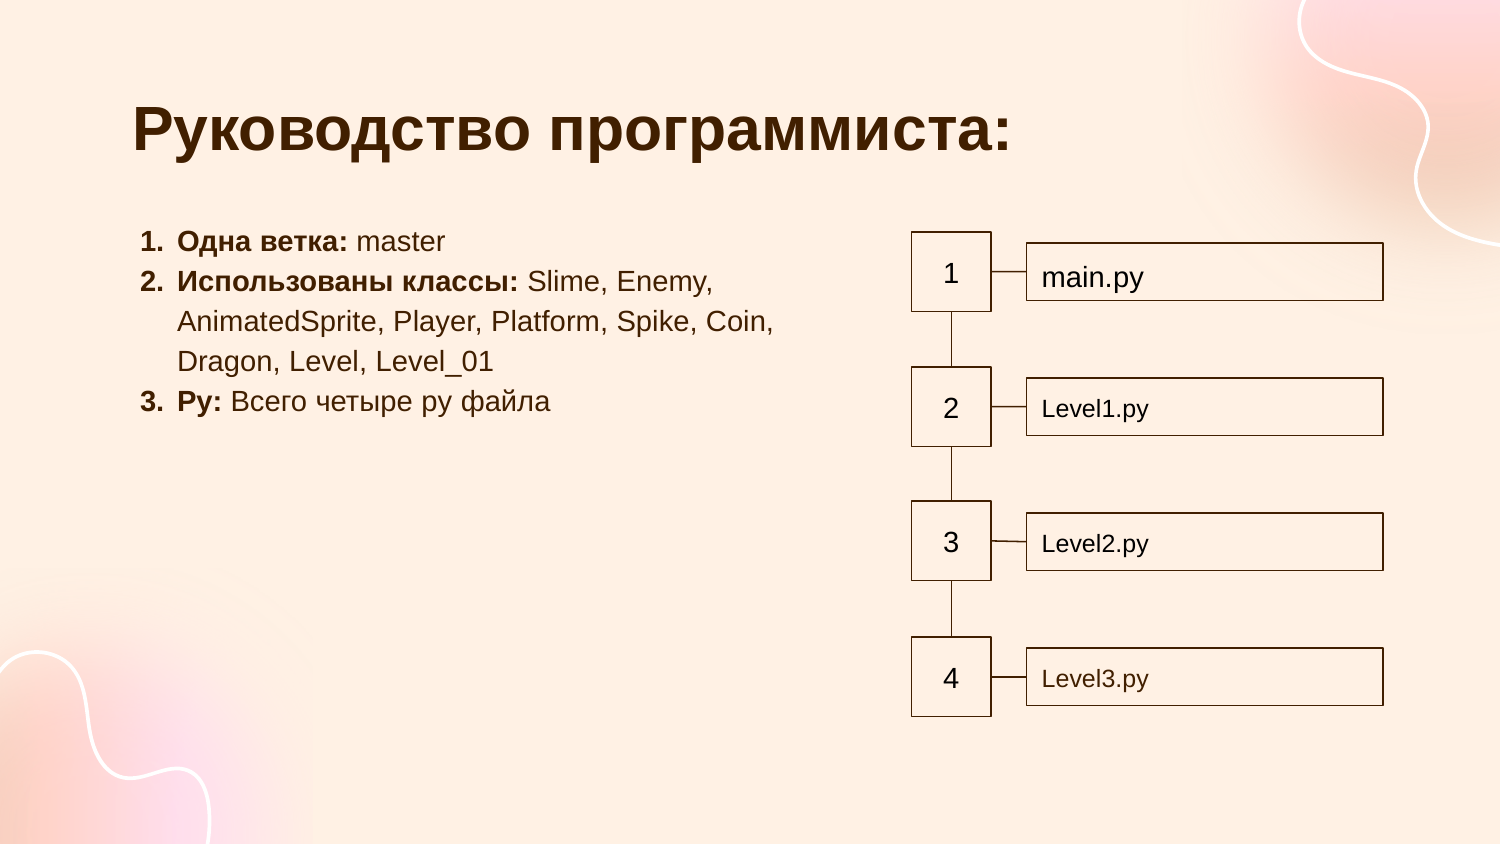

# Руководство программиста:
Одна ветка: master
Использованы классы: Slime, Enemy, AnimatedSprite, Player, Platform, Spike, Coin, Dragon, Level, Level_01
Py: Всего четыре py файла
1
main.py
2
Level1.py
3
Level2.py
4
Level3.py